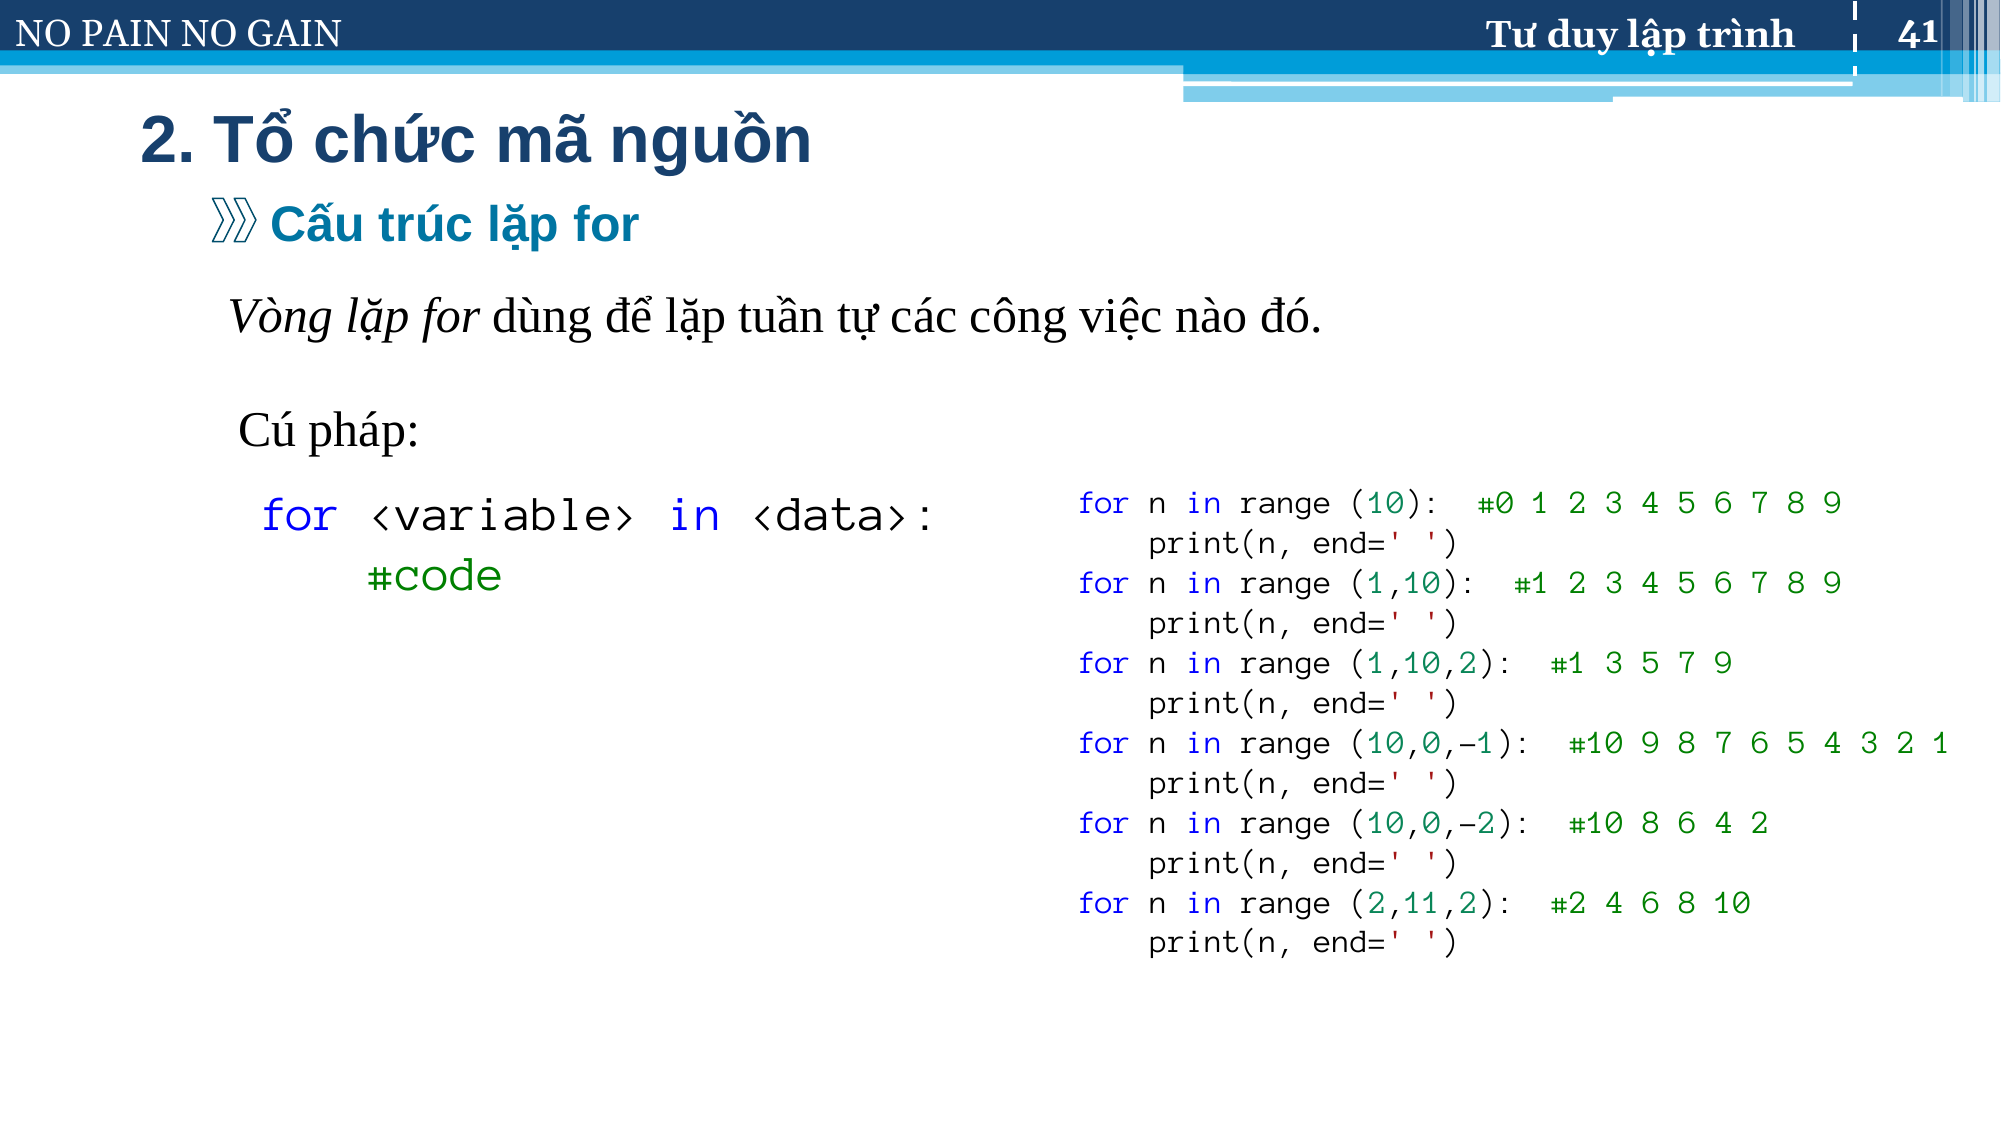

41
# 2. Tổ chức mã nguồn
Cấu trúc lặp for

Vòng lặp for dùng để lặp tuần tự các công việc nào đó.
Cú pháp:
for <variable> in <data>:
    #code
for n in range (10):  #0 1 2 3 4 5 6 7 8 9
    print(n, end=' ')
for n in range (1,10):  #1 2 3 4 5 6 7 8 9
    print(n, end=' ')
for n in range (1,10,2):  #1 3 5 7 9
    print(n, end=' ')
for n in range (10,0,-1):  #10 9 8 7 6 5 4 3 2 1
    print(n, end=' ')
for n in range (10,0,-2):  #10 8 6 4 2
    print(n, end=' ')
for n in range (2,11,2):  #2 4 6 8 10
    print(n, end=' ')